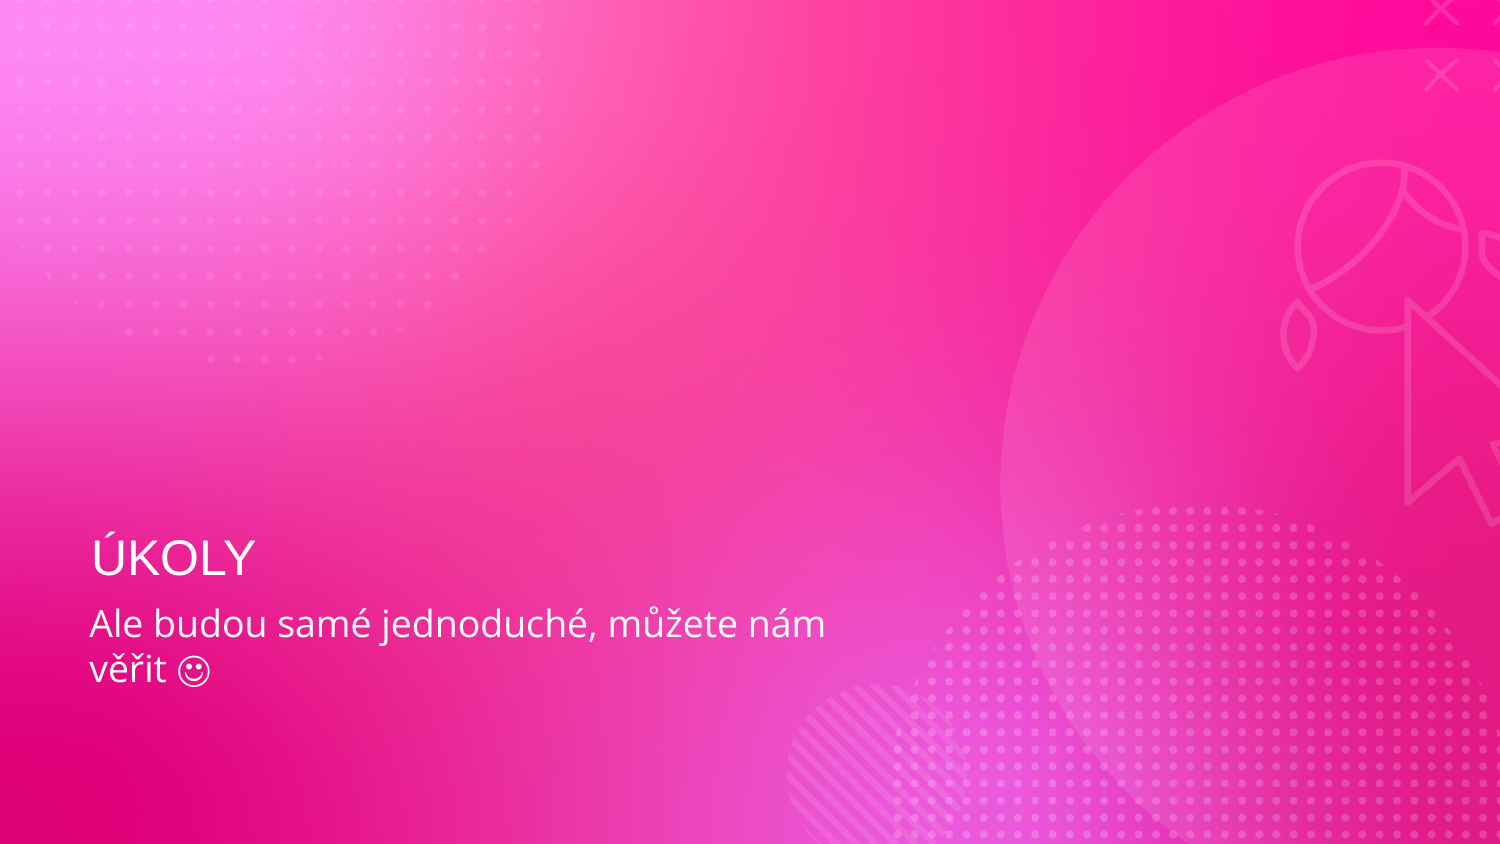

# ÚKOLY
Ale budou samé jednoduché, můžete nám věřit ☺